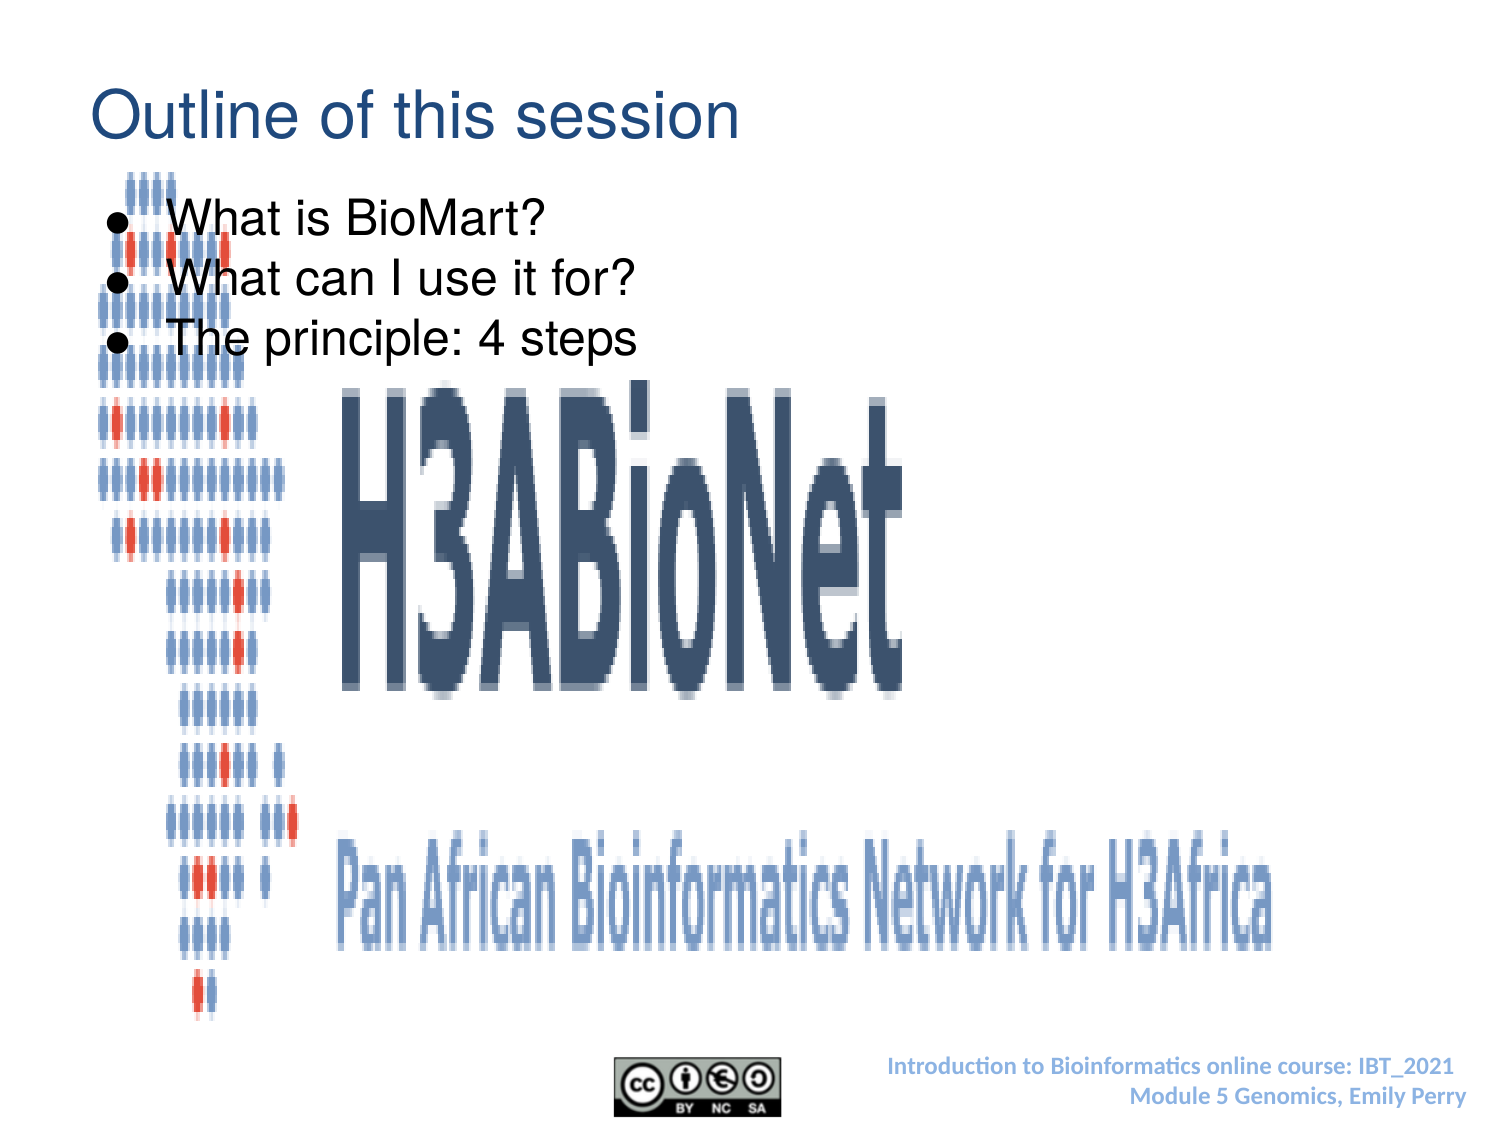

# Outline of this session
What is BioMart?
What can I use it for?
The principle: 4 steps